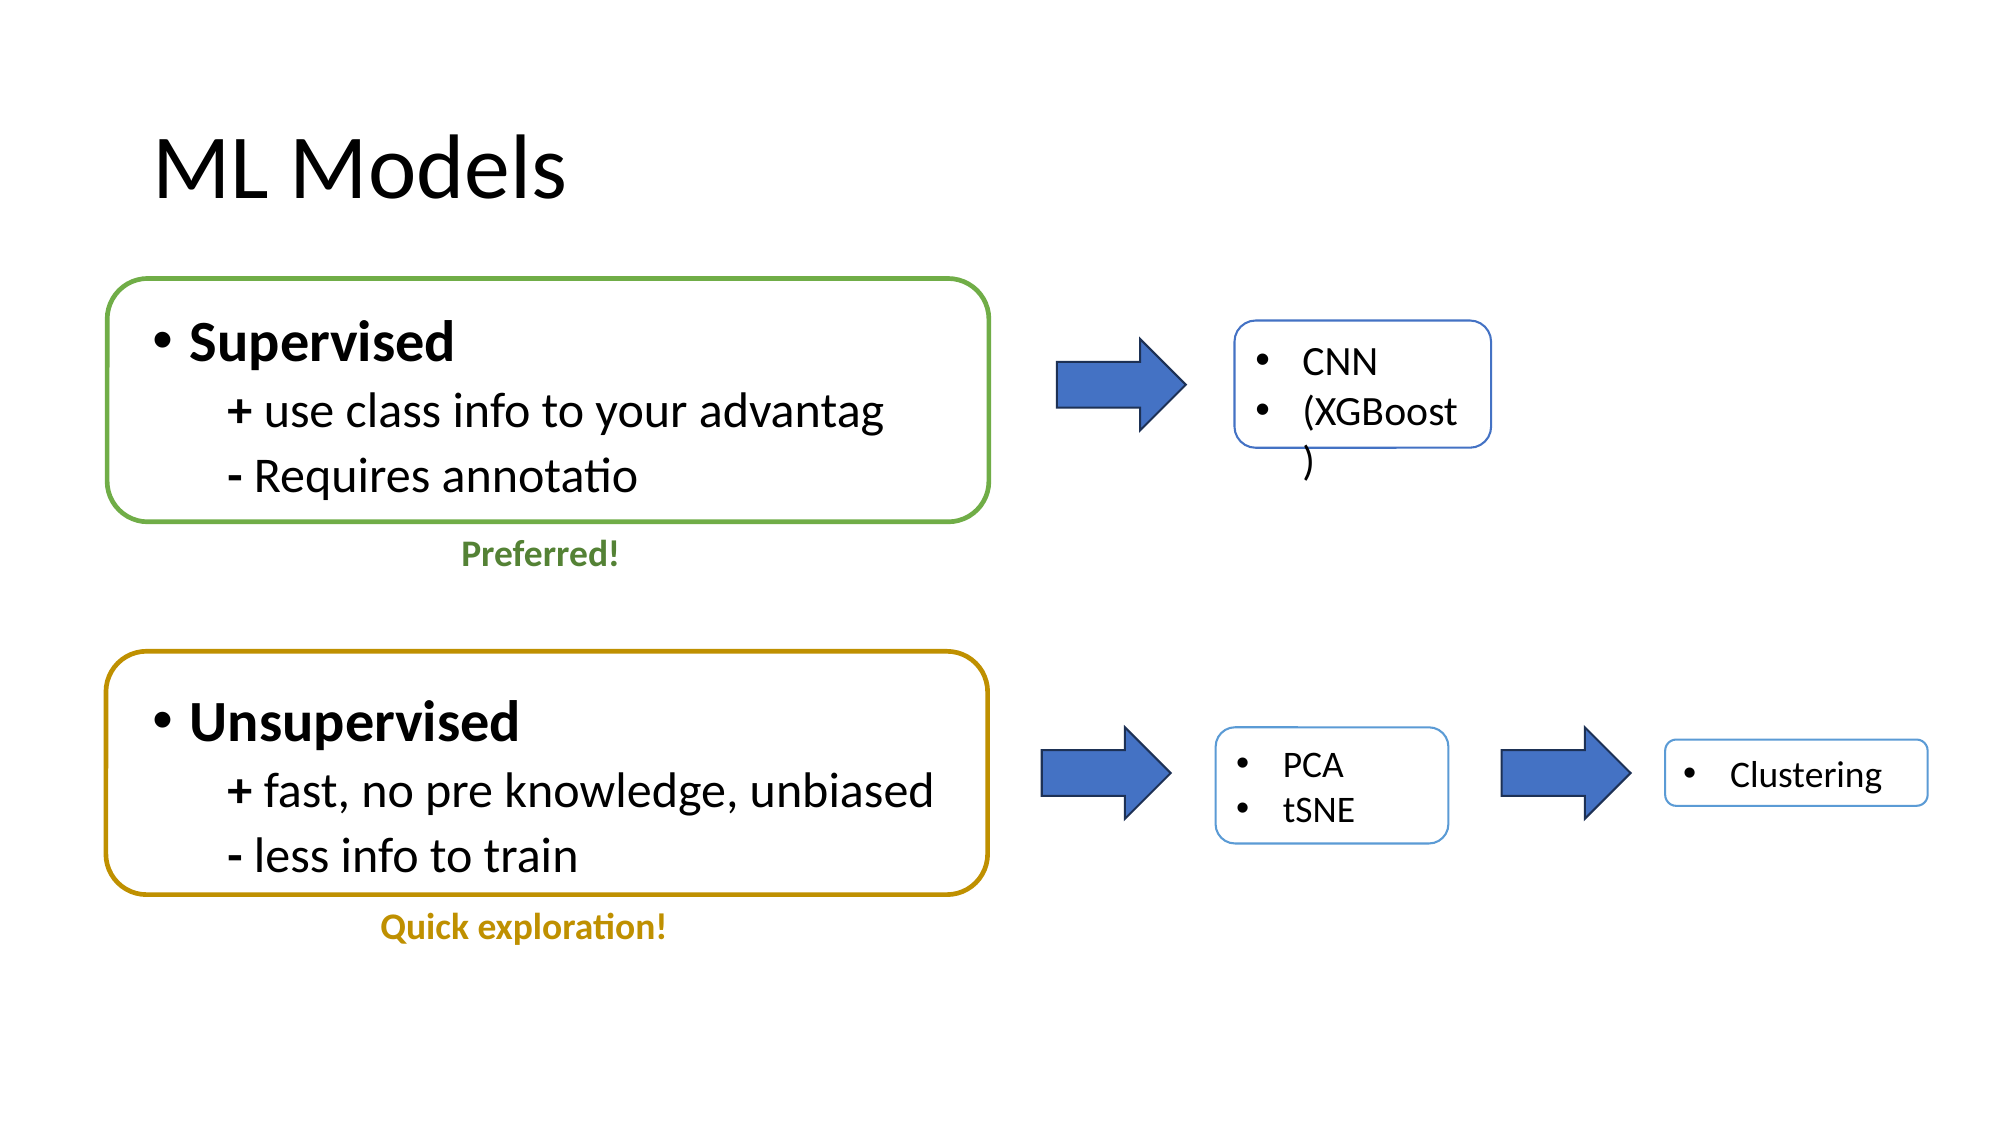

# ML Models

Preferred!
Supervised
+ use class info to your advantag
- Requires annotatio

Unsupervised
+ fast, no pre knowledge, unbiased
- less info to train

CNN
(XGBoost)

Quick exploration!

PCA
tSNE

Clustering